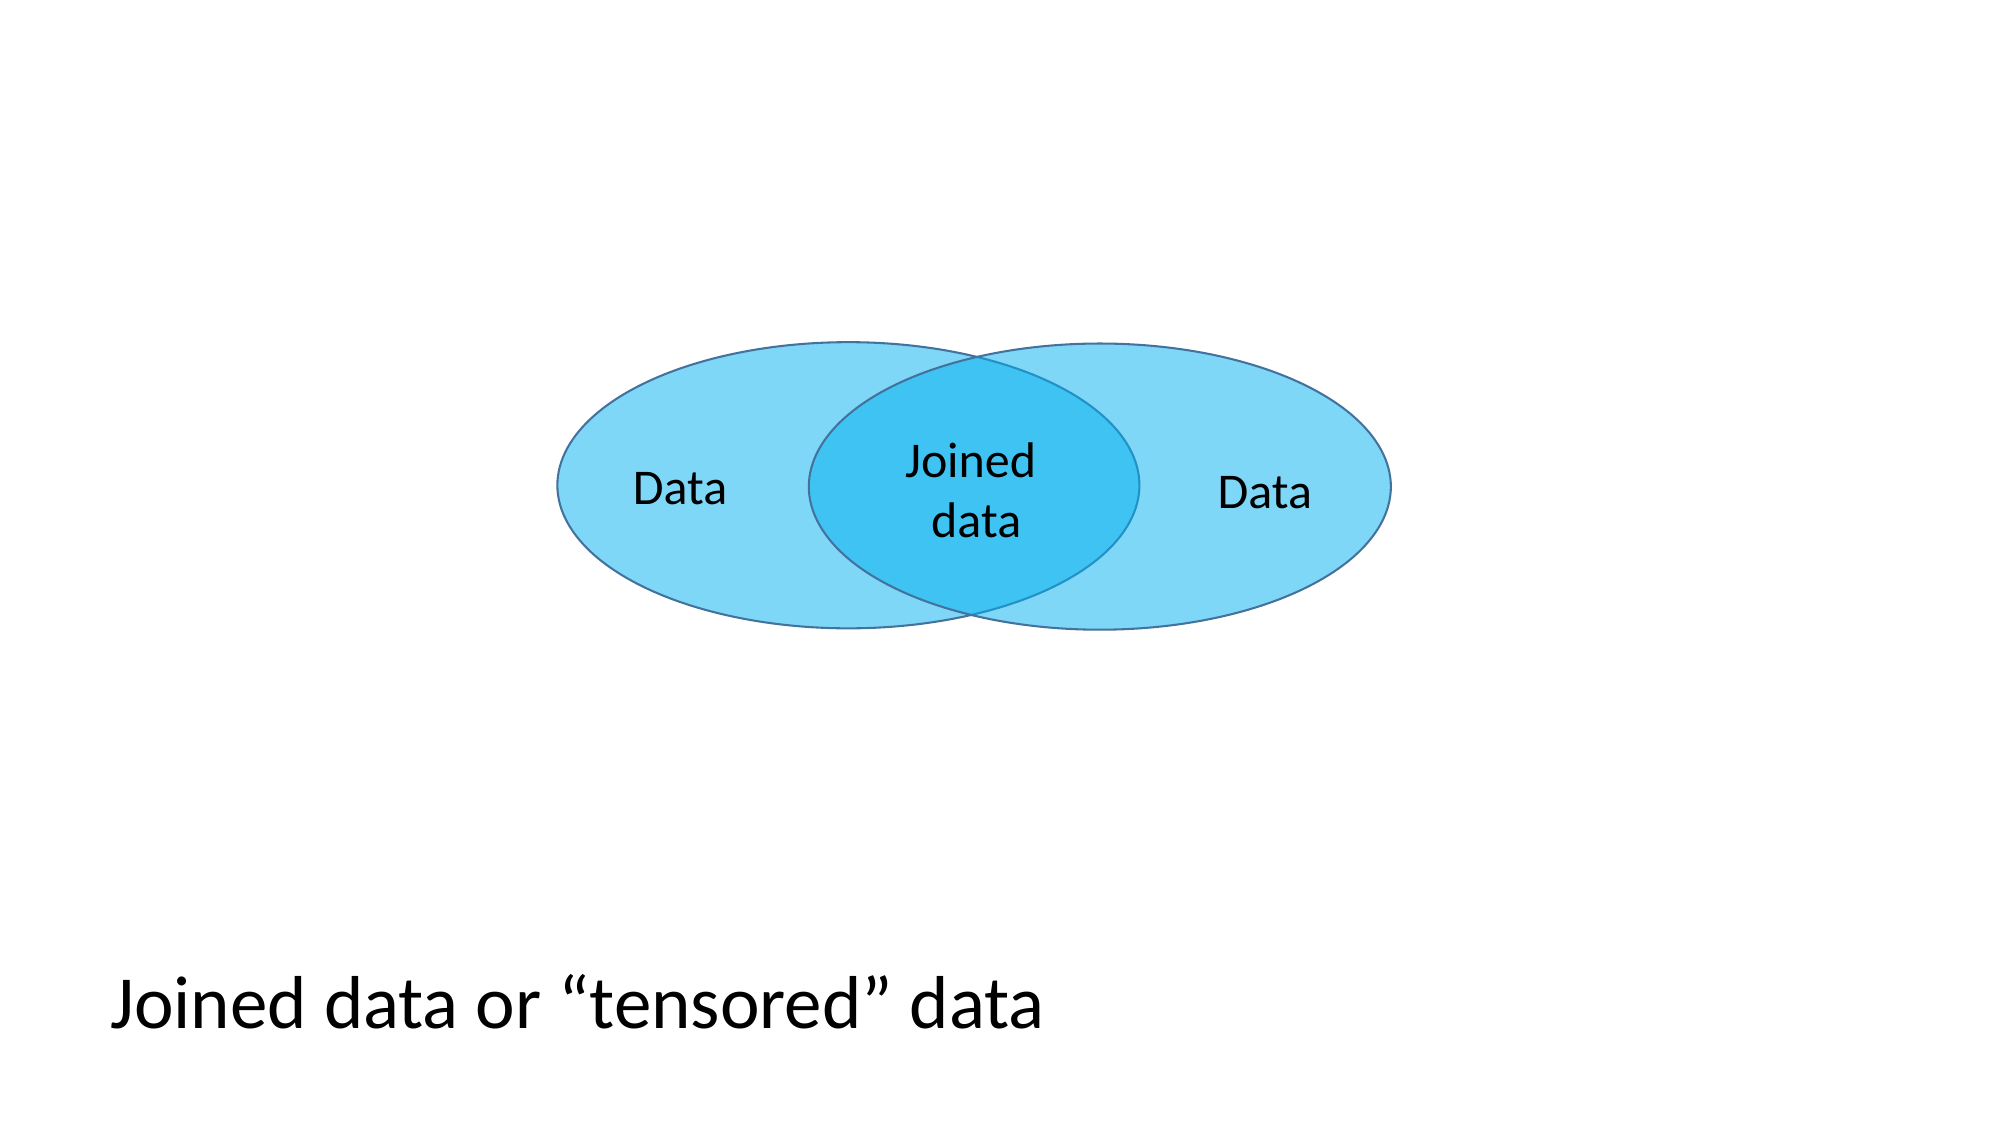

Joined
data
Data
Data
Joined data or “tensored” data